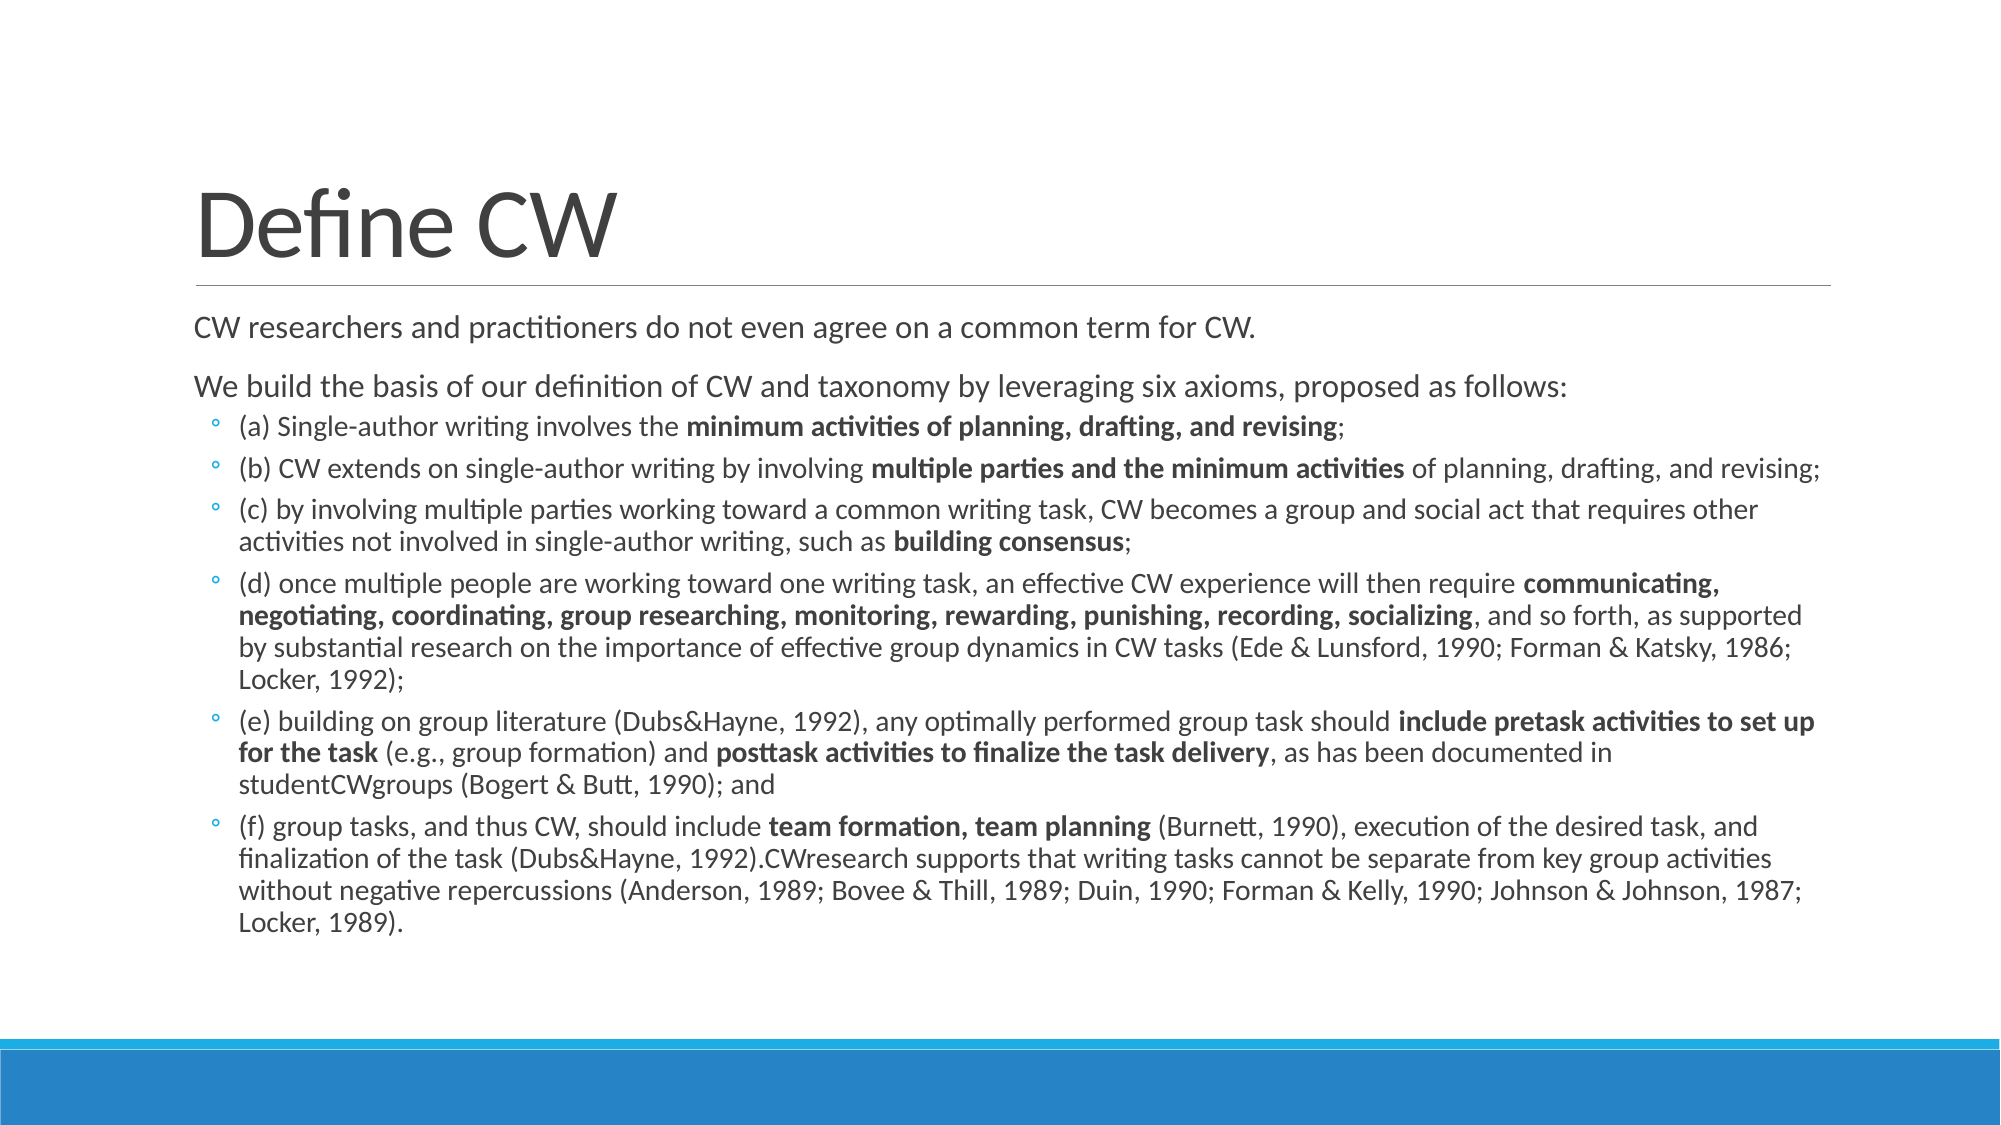

# Define CW
CW researchers and practitioners do not even agree on a common term for CW.
We build the basis of our definition of CW and taxonomy by leveraging six axioms, proposed as follows:
(a) Single-author writing involves the minimum activities of planning, drafting, and revising;
(b) CW extends on single-author writing by involving multiple parties and the minimum activities of planning, drafting, and revising;
(c) by involving multiple parties working toward a common writing task, CW becomes a group and social act that requires other activities not involved in single-author writing, such as building consensus;
(d) once multiple people are working toward one writing task, an effective CW experience will then require communicating, negotiating, coordinating, group researching, monitoring, rewarding, punishing, recording, socializing, and so forth, as supported by substantial research on the importance of effective group dynamics in CW tasks (Ede & Lunsford, 1990; Forman & Katsky, 1986; Locker, 1992);
(e) building on group literature (Dubs&Hayne, 1992), any optimally performed group task should include pretask activities to set up for the task (e.g., group formation) and posttask activities to finalize the task delivery, as has been documented in studentCWgroups (Bogert & Butt, 1990); and
(f) group tasks, and thus CW, should include team formation, team planning (Burnett, 1990), execution of the desired task, and finalization of the task (Dubs&Hayne, 1992).CWresearch supports that writing tasks cannot be separate from key group activities without negative repercussions (Anderson, 1989; Bovee & Thill, 1989; Duin, 1990; Forman & Kelly, 1990; Johnson & Johnson, 1987; Locker, 1989).